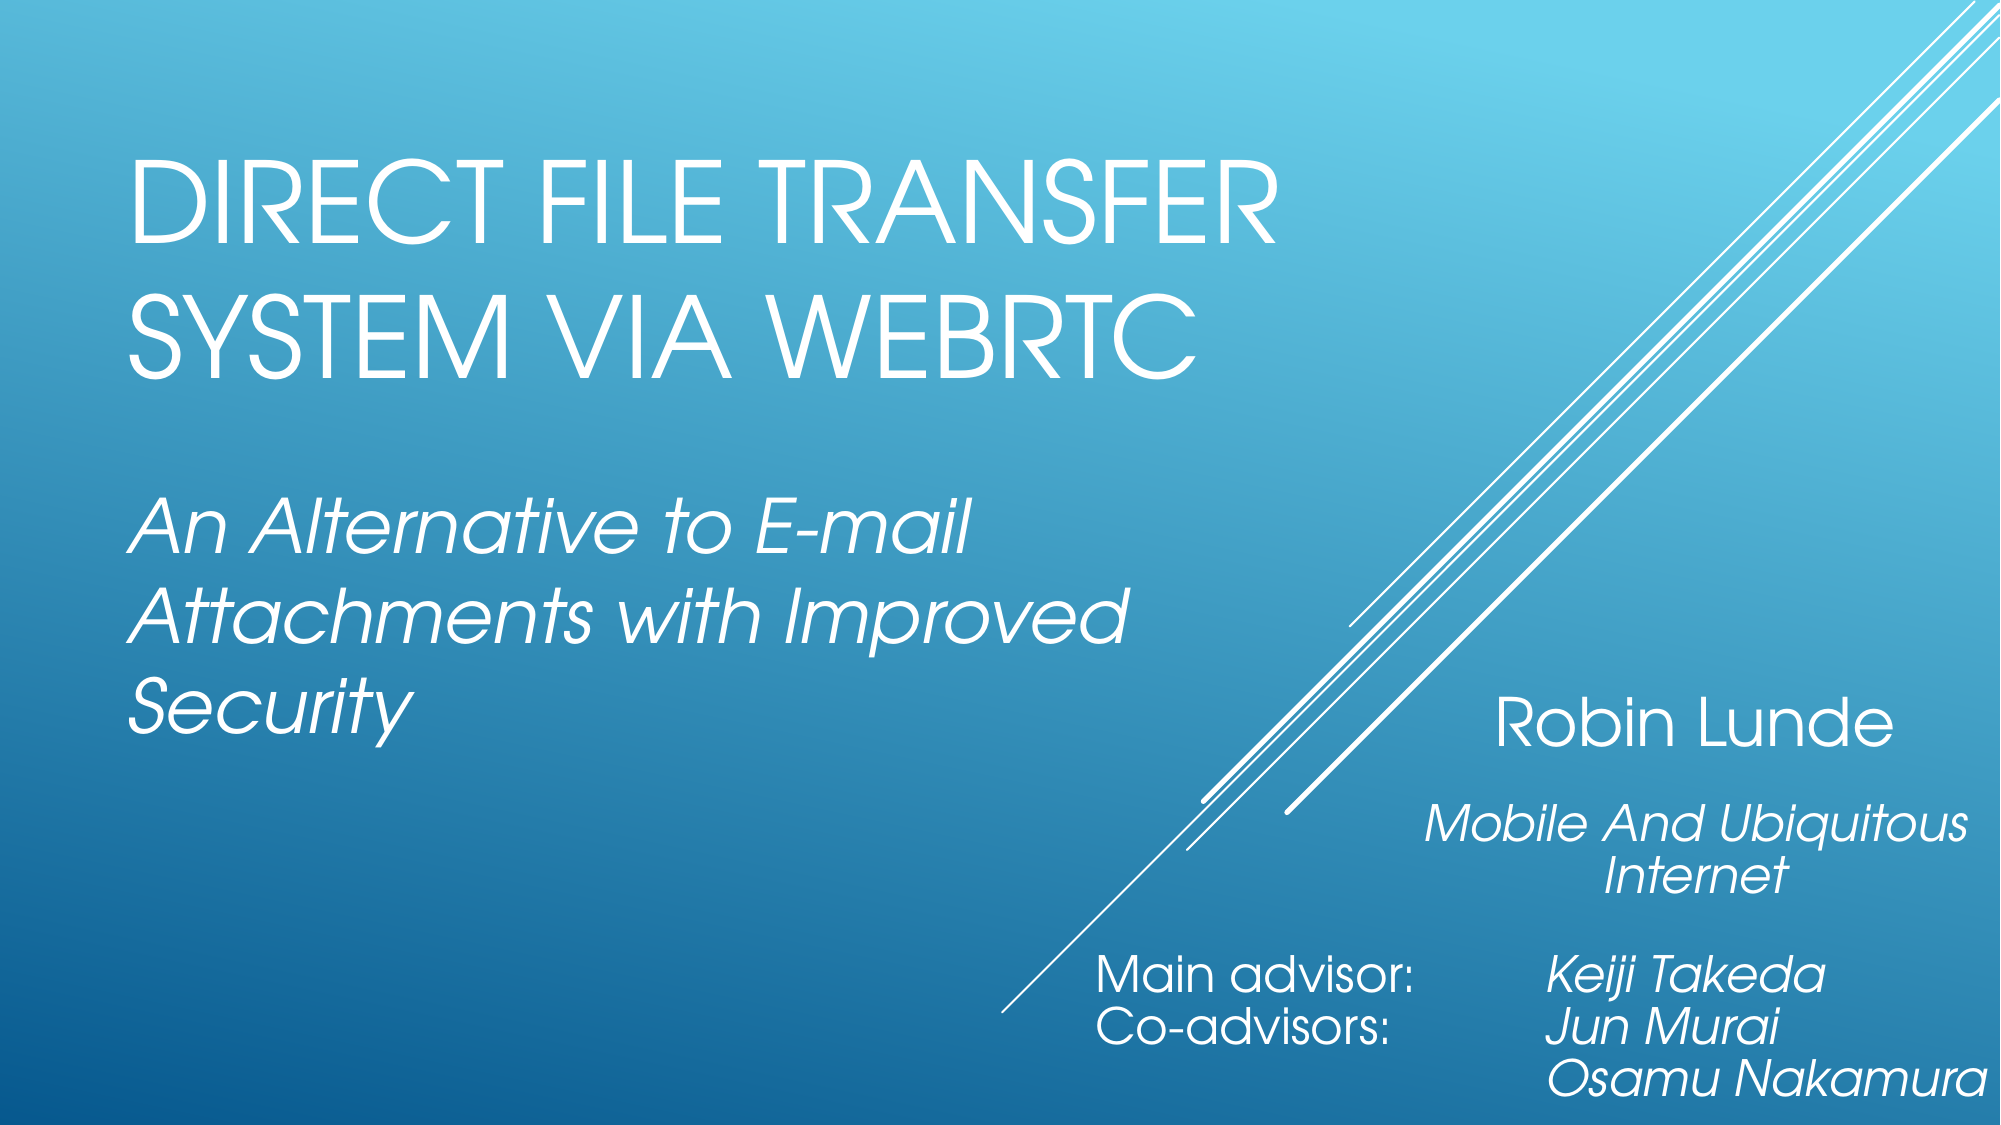

# Direct File Transfer System via WebRTC

An Alternative to E-mail Attachments with Improved Security

Robin Lunde

Mobile And Ubiquitous Internet

Main advisor: 	Keiji Takeda
Co-advisors:		Jun Murai		       			Osamu Nakamura